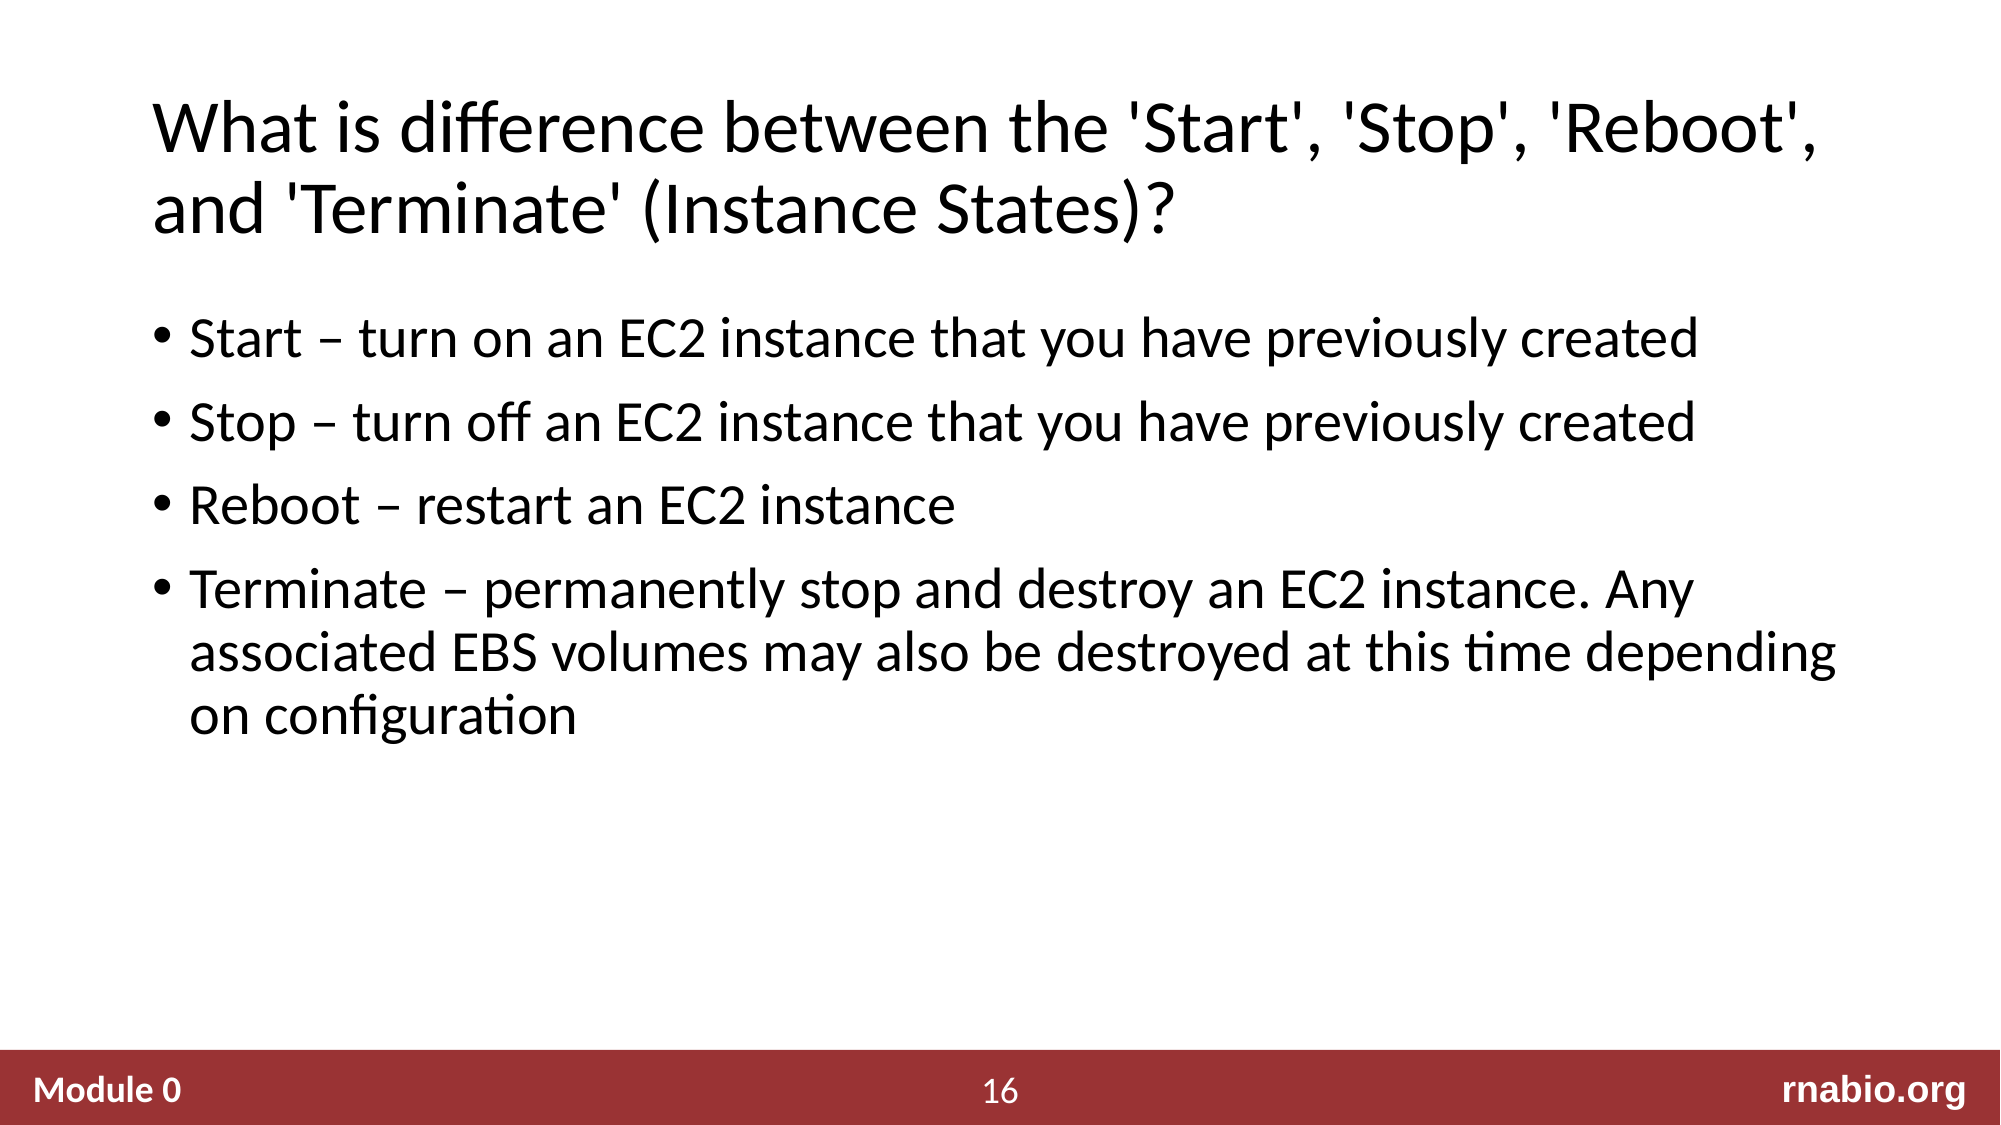

# What is difference between the 'Start', 'Stop', 'Reboot', and 'Terminate' (Instance States)?
Start – turn on an EC2 instance that you have previously created
Stop – turn off an EC2 instance that you have previously created
Reboot – restart an EC2 instance
Terminate – permanently stop and destroy an EC2 instance. Any associated EBS volumes may also be destroyed at this time depending on configuration